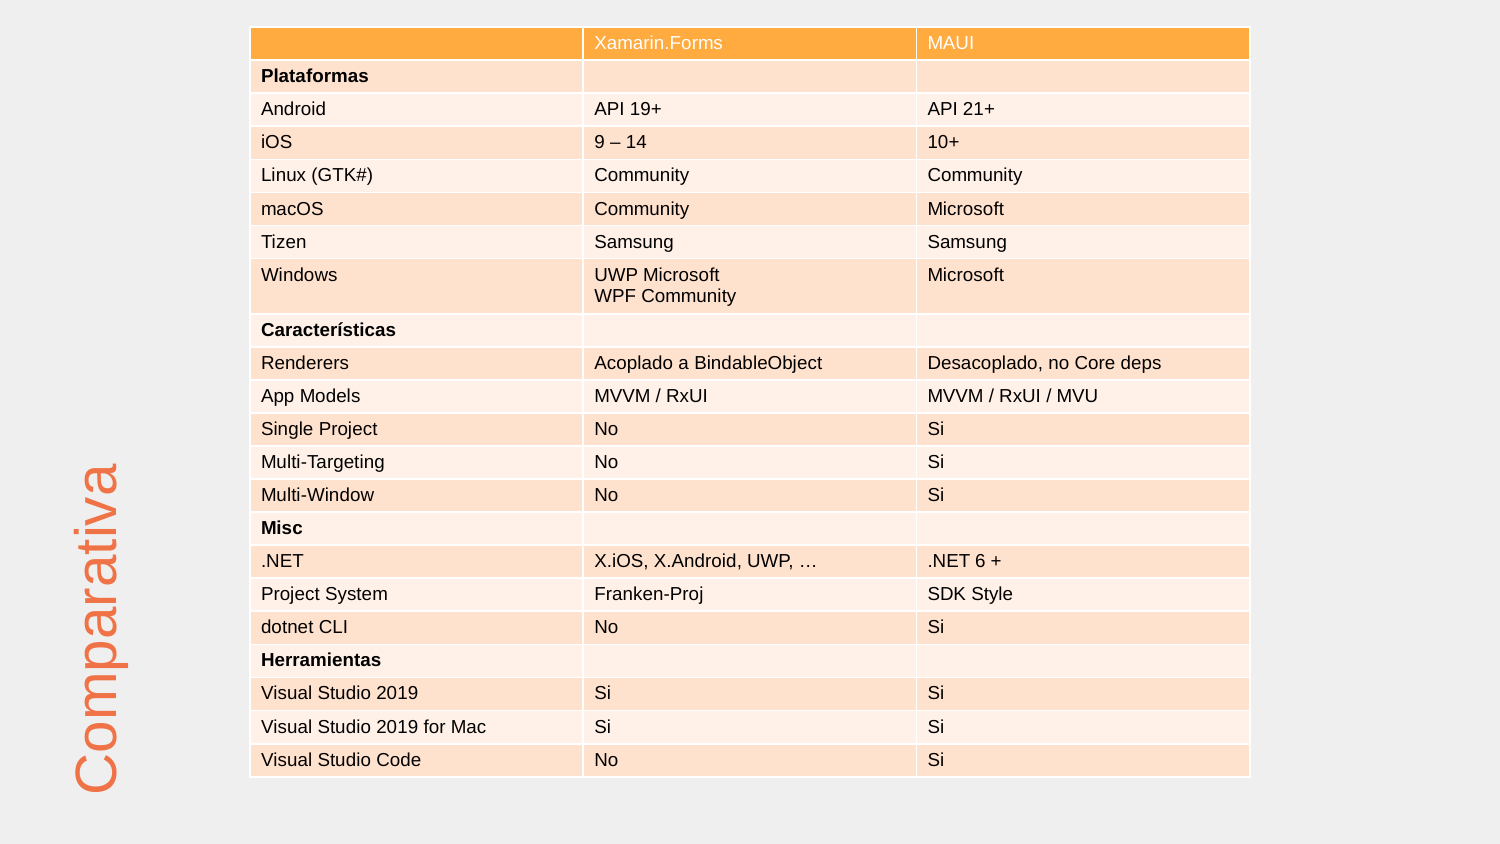

|  | Xamarin.Forms | MAUI |
| --- | --- | --- |
| Plataformas |  |  |
| Android | API 19+ | API 21+ |
| iOS | 9 – 14 | 10+ |
| Linux (GTK#) | Community | Community |
| macOS | Community | Microsoft |
| Tizen | Samsung | Samsung |
| Windows | UWP Microsoft WPF Community | Microsoft |
| Características |  |  |
| Renderers | Acoplado a BindableObject | Desacoplado, no Core deps |
| App Models | MVVM / RxUI | MVVM / RxUI / MVU |
| Single Project | No | Si |
| Multi-Targeting | No | Si |
| Multi-Window | No | Si |
| Misc |  |  |
| .NET | X.iOS, X.Android, UWP, … | .NET 6 + |
| Project System | Franken-Proj | SDK Style |
| dotnet CLI | No | Si |
| Herramientas |  |  |
| Visual Studio 2019 | Si | Si |
| Visual Studio 2019 for Mac | Si | Si |
| Visual Studio Code | No | Si |
# Comparativa